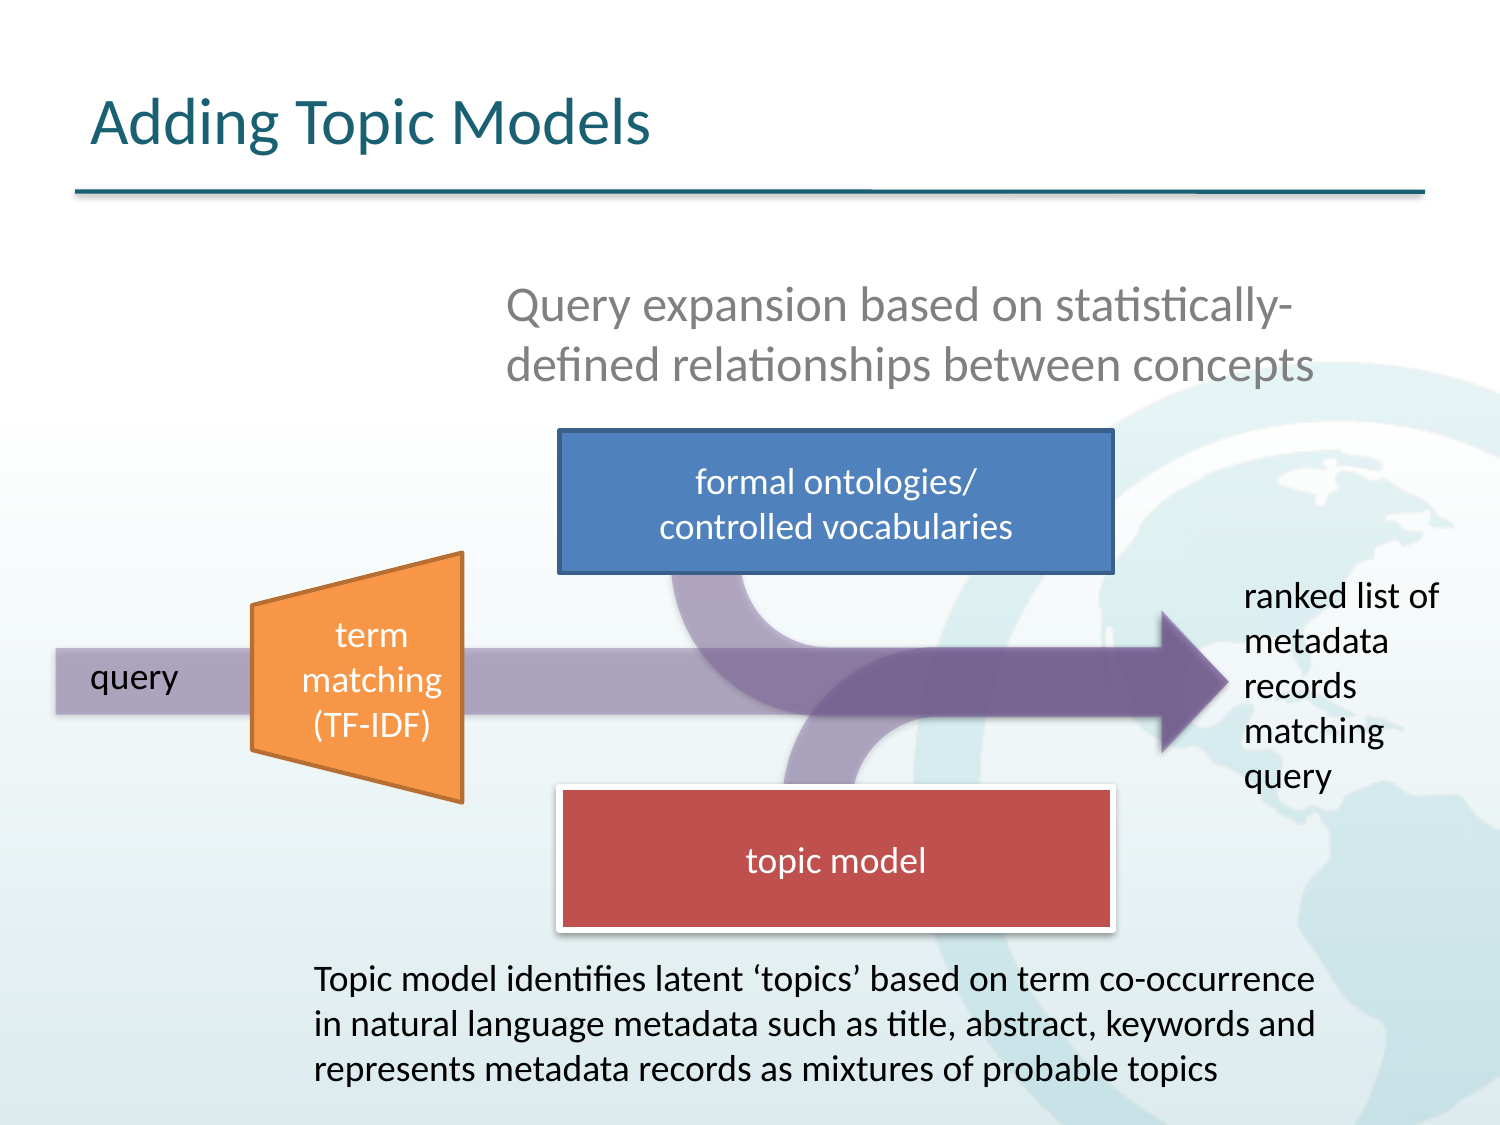

# Adding Topic Models
Query expansion based on statistically-defined relationships between concepts
formal ontologies/
controlled vocabularies

ranked list of metadata records matching query
term matching
(TF-IDF)

query
topic model
Topic model identifies latent ‘topics’ based on term co-occurrence in natural language metadata such as title, abstract, keywords and represents metadata records as mixtures of probable topics